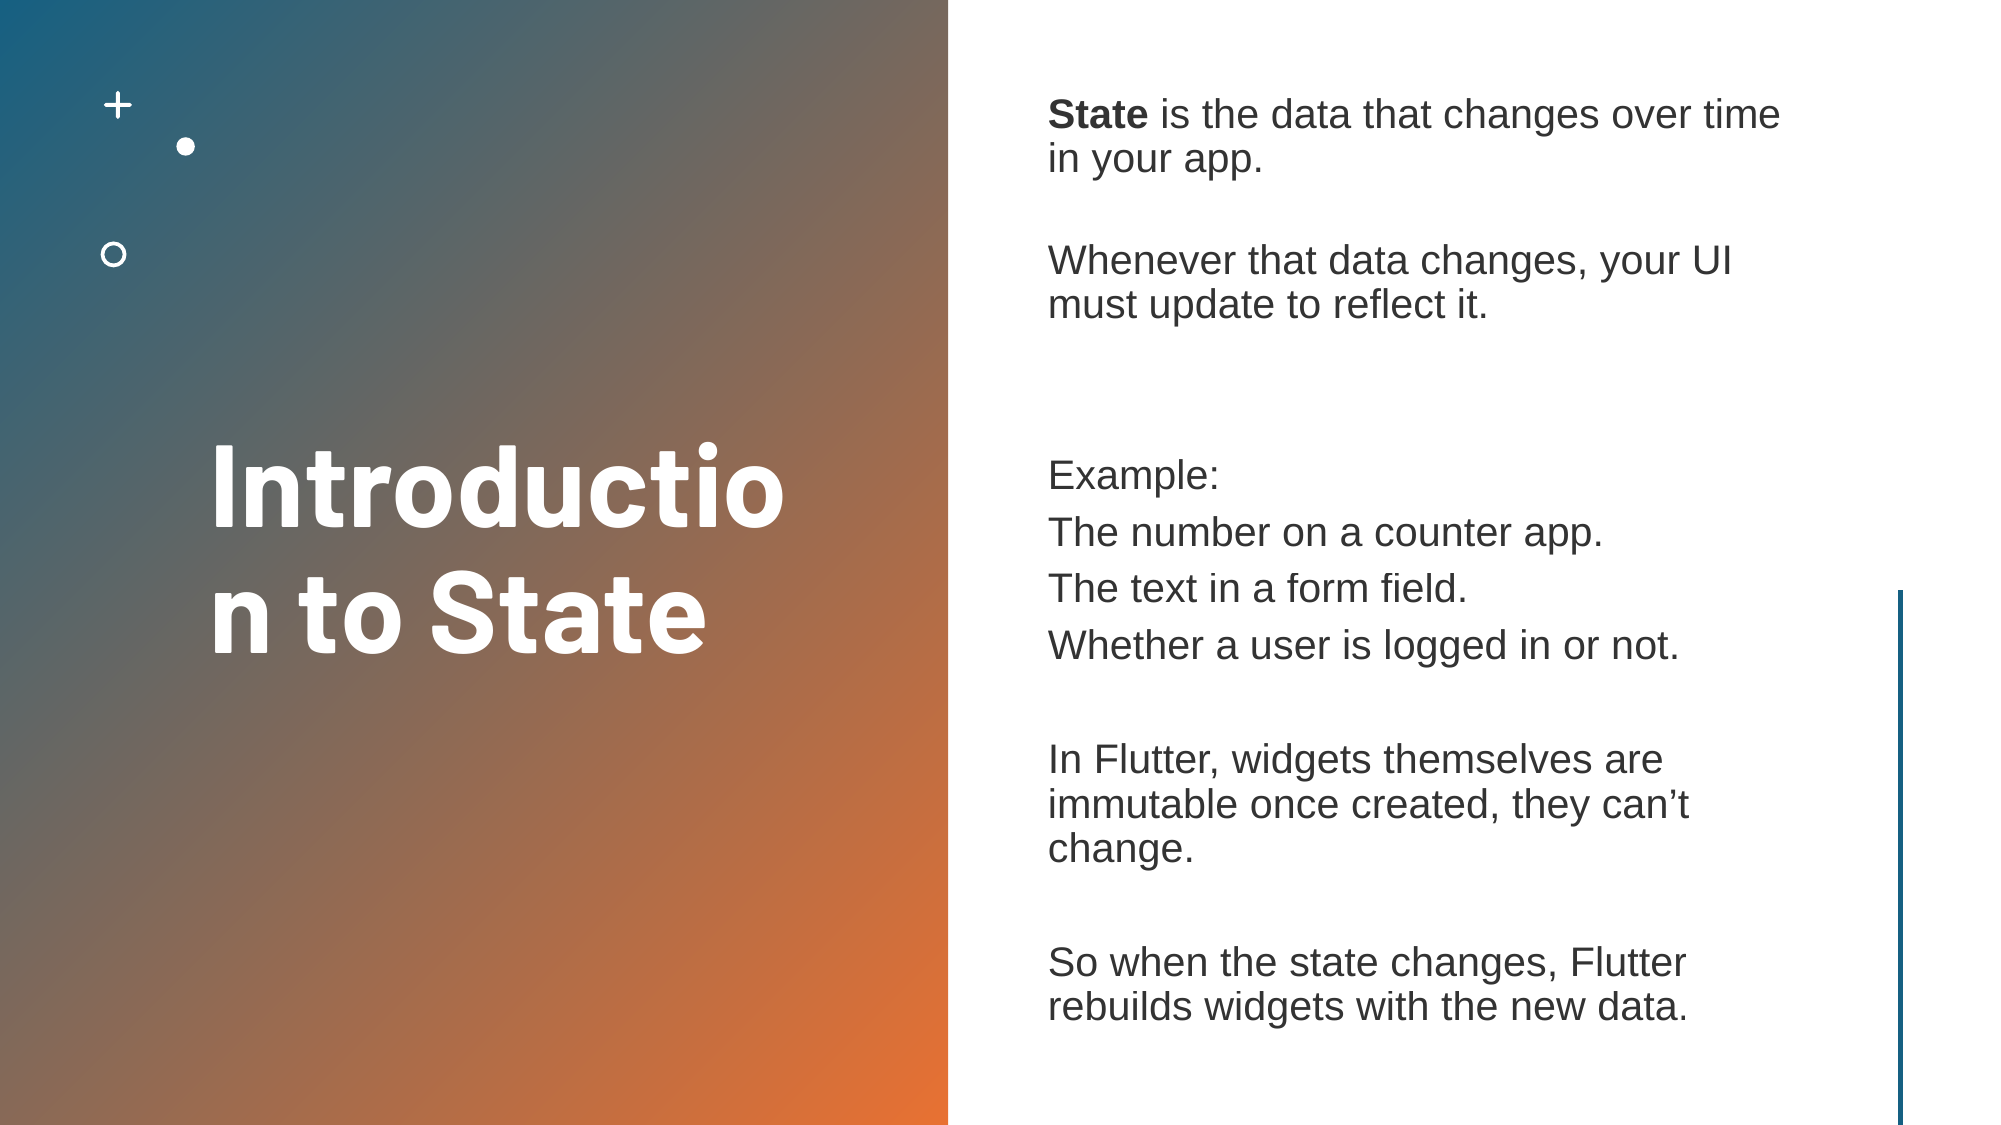

# Introduction to State
State is the data that changes over time in your app.
Whenever that data changes, your UI must update to reflect it.

Example:
The number on a counter app.
The text in a form field.
Whether a user is logged in or not.

In Flutter, widgets themselves are immutable once created, they can’t change.

So when the state changes, Flutter rebuilds widgets with the new data.